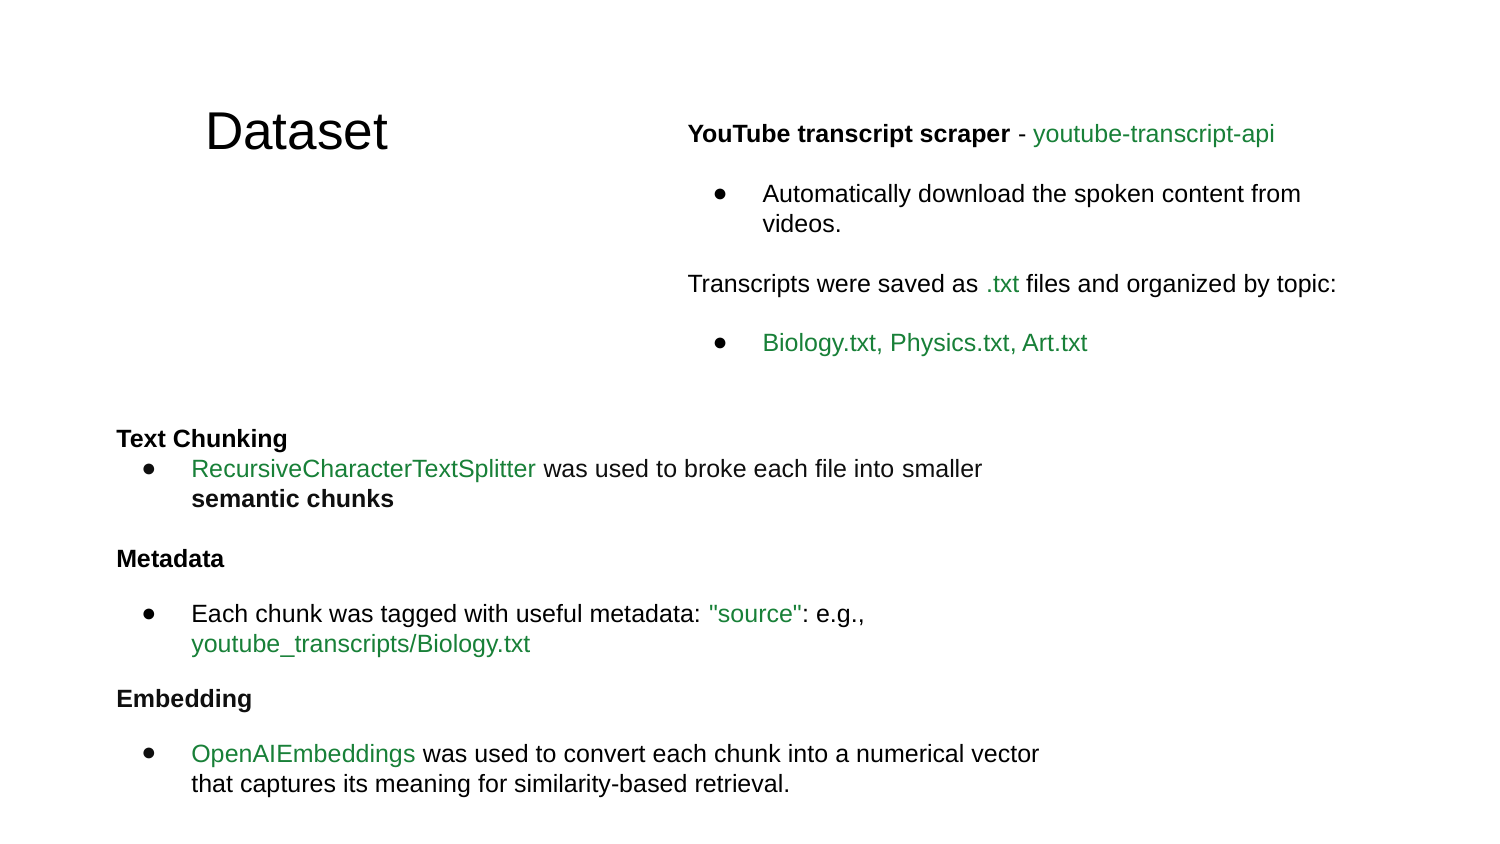

# Dataset
YouTube transcript scraper - youtube-transcript-api

Automatically download the spoken content from videos.
Transcripts were saved as .txt files and organized by topic:
Biology.txt, Physics.txt, Art.txt

Text Chunking
RecursiveCharacterTextSplitter was used to broke each file into smaller semantic chunks

Metadata
Each chunk was tagged with useful metadata: "source": e.g., youtube_transcripts/Biology.txt
Embedding
OpenAIEmbeddings was used to convert each chunk into a numerical vector that captures its meaning for similarity-based retrieval.